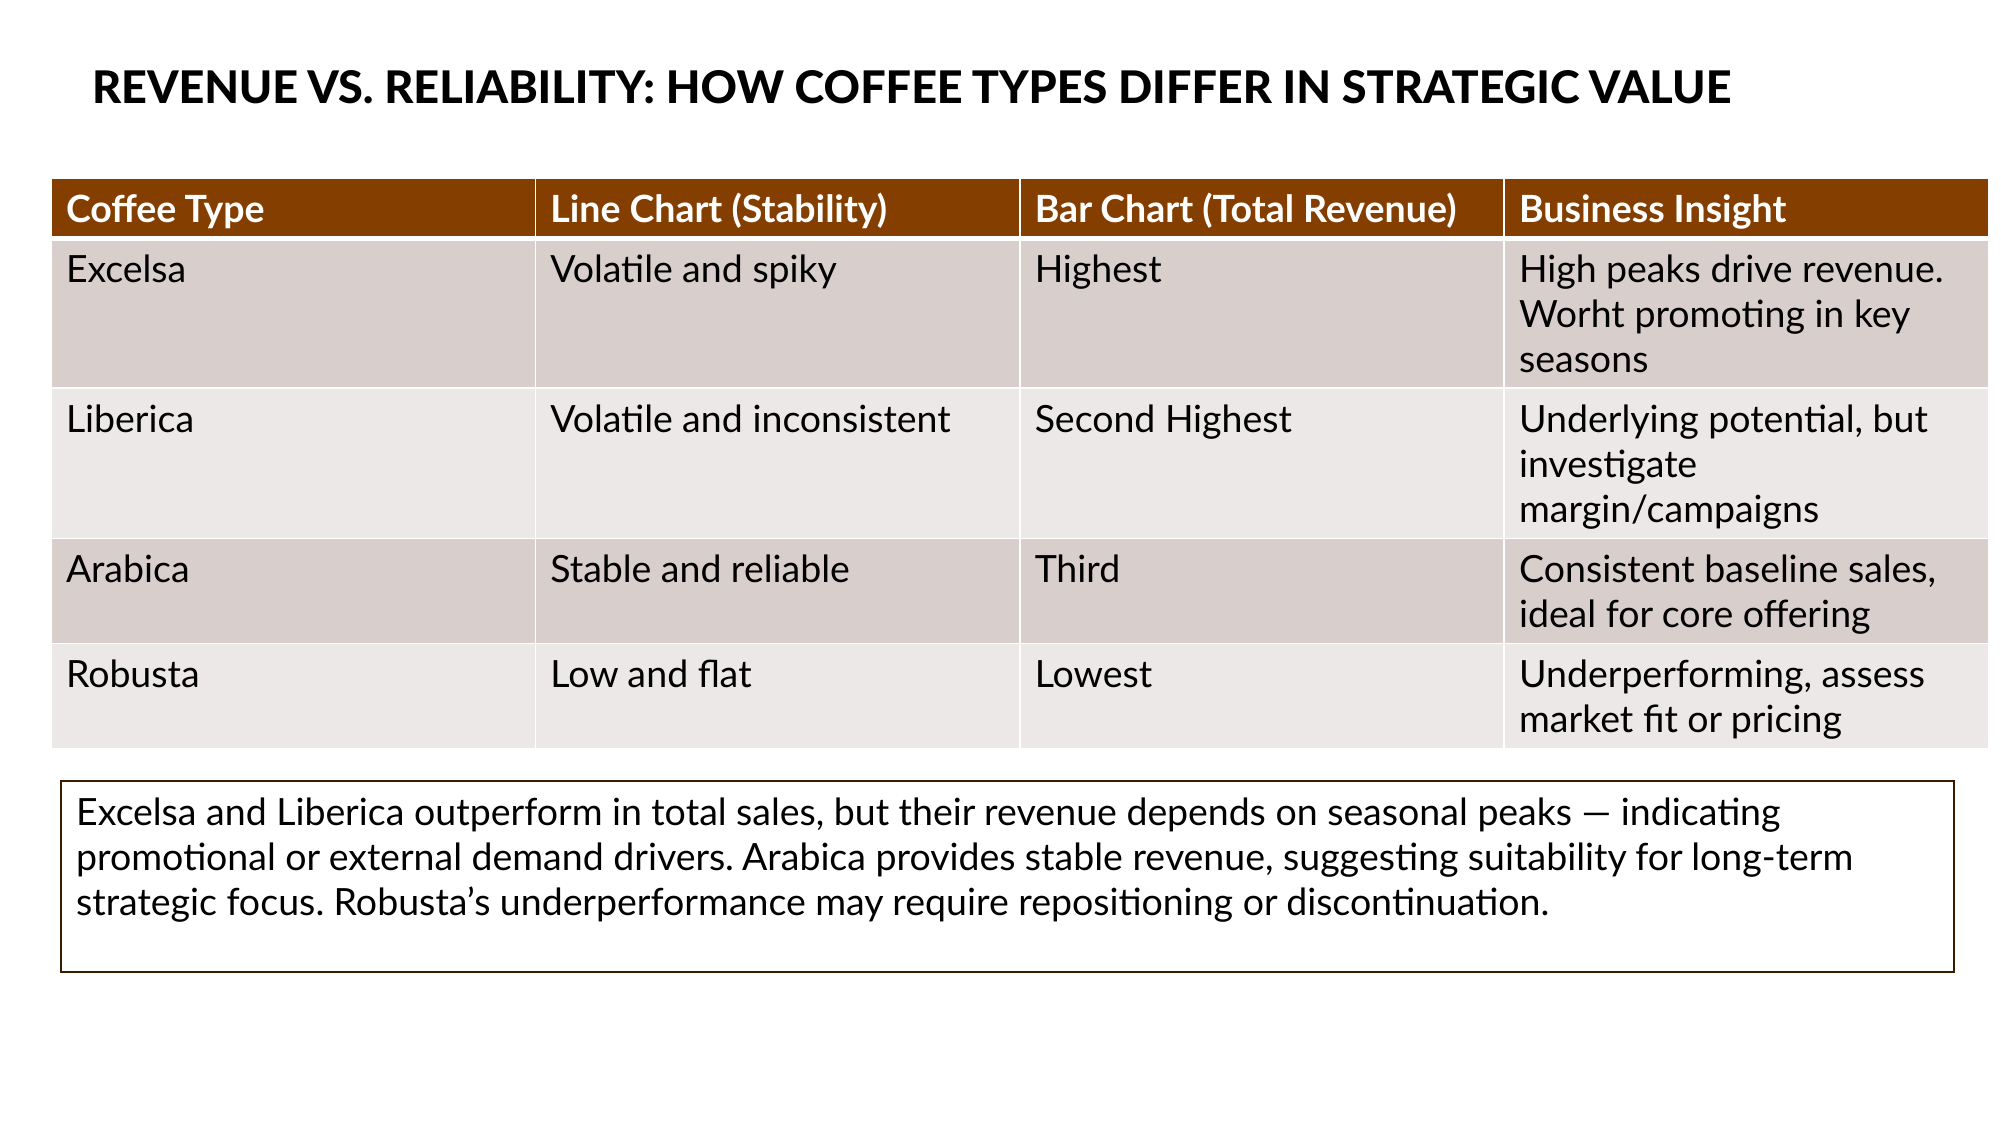

# Revenue vs. Reliability: How Coffee Types Differ in Strategic Value
| Coffee Type | Line Chart (Stability) | Bar Chart (Total Revenue) | Business Insight |
| --- | --- | --- | --- |
| Excelsa | Volatile and spiky | Highest | High peaks drive revenue. Worht promoting in key seasons |
| Liberica | Volatile and inconsistent | Second Highest | Underlying potential, but investigate margin/campaigns |
| Arabica | Stable and reliable | Third | Consistent baseline sales, ideal for core offering |
| Robusta | Low and flat | Lowest | Underperforming, assess market fit or pricing |
Excelsa and Liberica outperform in total sales, but their revenue depends on seasonal peaks — indicating promotional or external demand drivers. Arabica provides stable revenue, suggesting suitability for long-term strategic focus. Robusta’s underperformance may require repositioning or discontinuation.